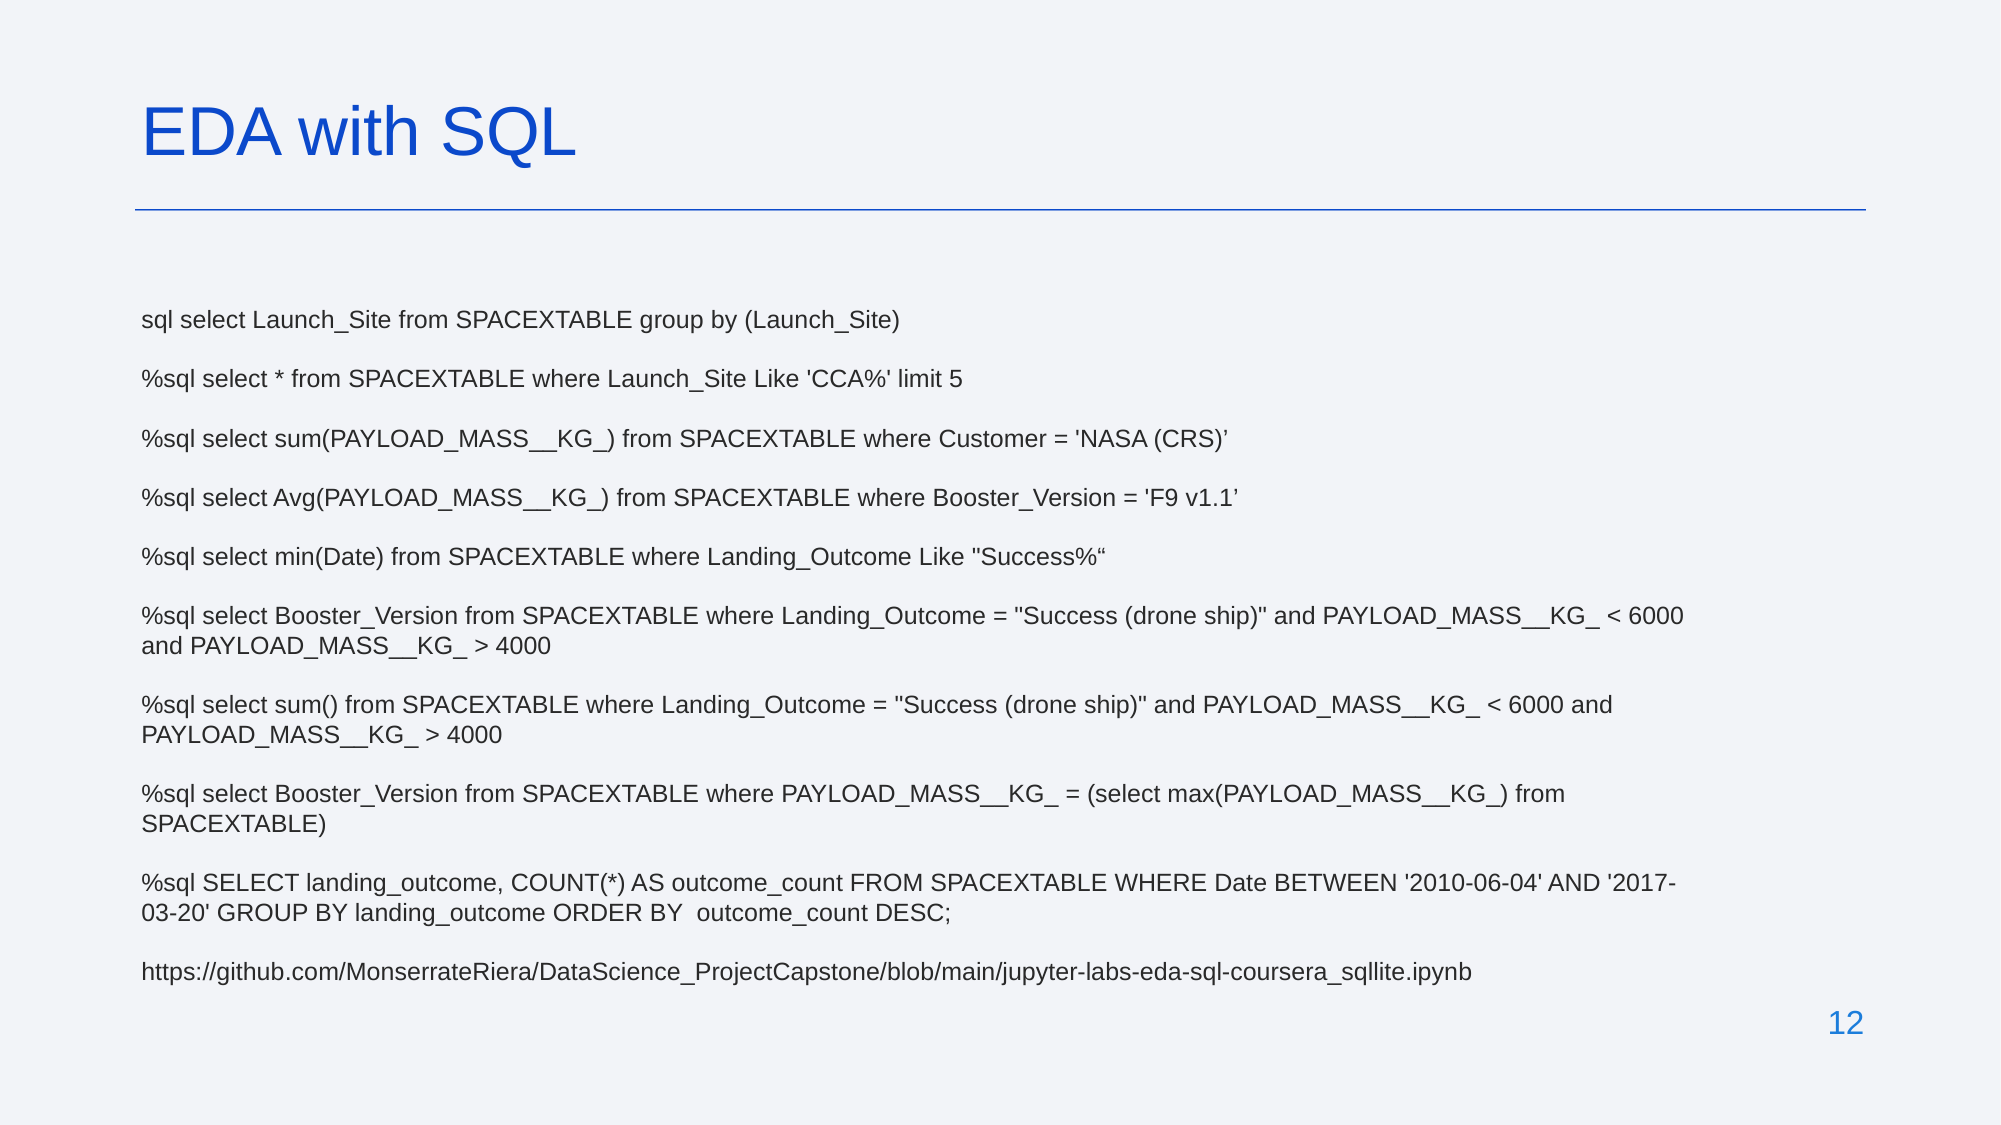

EDA with SQL
sql select Launch_Site from SPACEXTABLE group by (Launch_Site)
%sql select * from SPACEXTABLE where Launch_Site Like 'CCA%' limit 5
%sql select sum(PAYLOAD_MASS__KG_) from SPACEXTABLE where Customer = 'NASA (CRS)’
%sql select Avg(PAYLOAD_MASS__KG_) from SPACEXTABLE where Booster_Version = 'F9 v1.1’
%sql select min(Date) from SPACEXTABLE where Landing_Outcome Like "Success%“
%sql select Booster_Version from SPACEXTABLE where Landing_Outcome = "Success (drone ship)" and PAYLOAD_MASS__KG_ < 6000 and PAYLOAD_MASS__KG_ > 4000
%sql select sum() from SPACEXTABLE where Landing_Outcome = "Success (drone ship)" and PAYLOAD_MASS__KG_ < 6000 and PAYLOAD_MASS__KG_ > 4000
%sql select Booster_Version from SPACEXTABLE where PAYLOAD_MASS__KG_ = (select max(PAYLOAD_MASS__KG_) from SPACEXTABLE)
%sql SELECT landing_outcome, COUNT(*) AS outcome_count FROM SPACEXTABLE WHERE Date BETWEEN '2010-06-04' AND '2017-03-20' GROUP BY landing_outcome ORDER BY  outcome_count DESC;
https://github.com/MonserrateRiera/DataScience_ProjectCapstone/blob/main/jupyter-labs-eda-sql-coursera_sqllite.ipynb

12